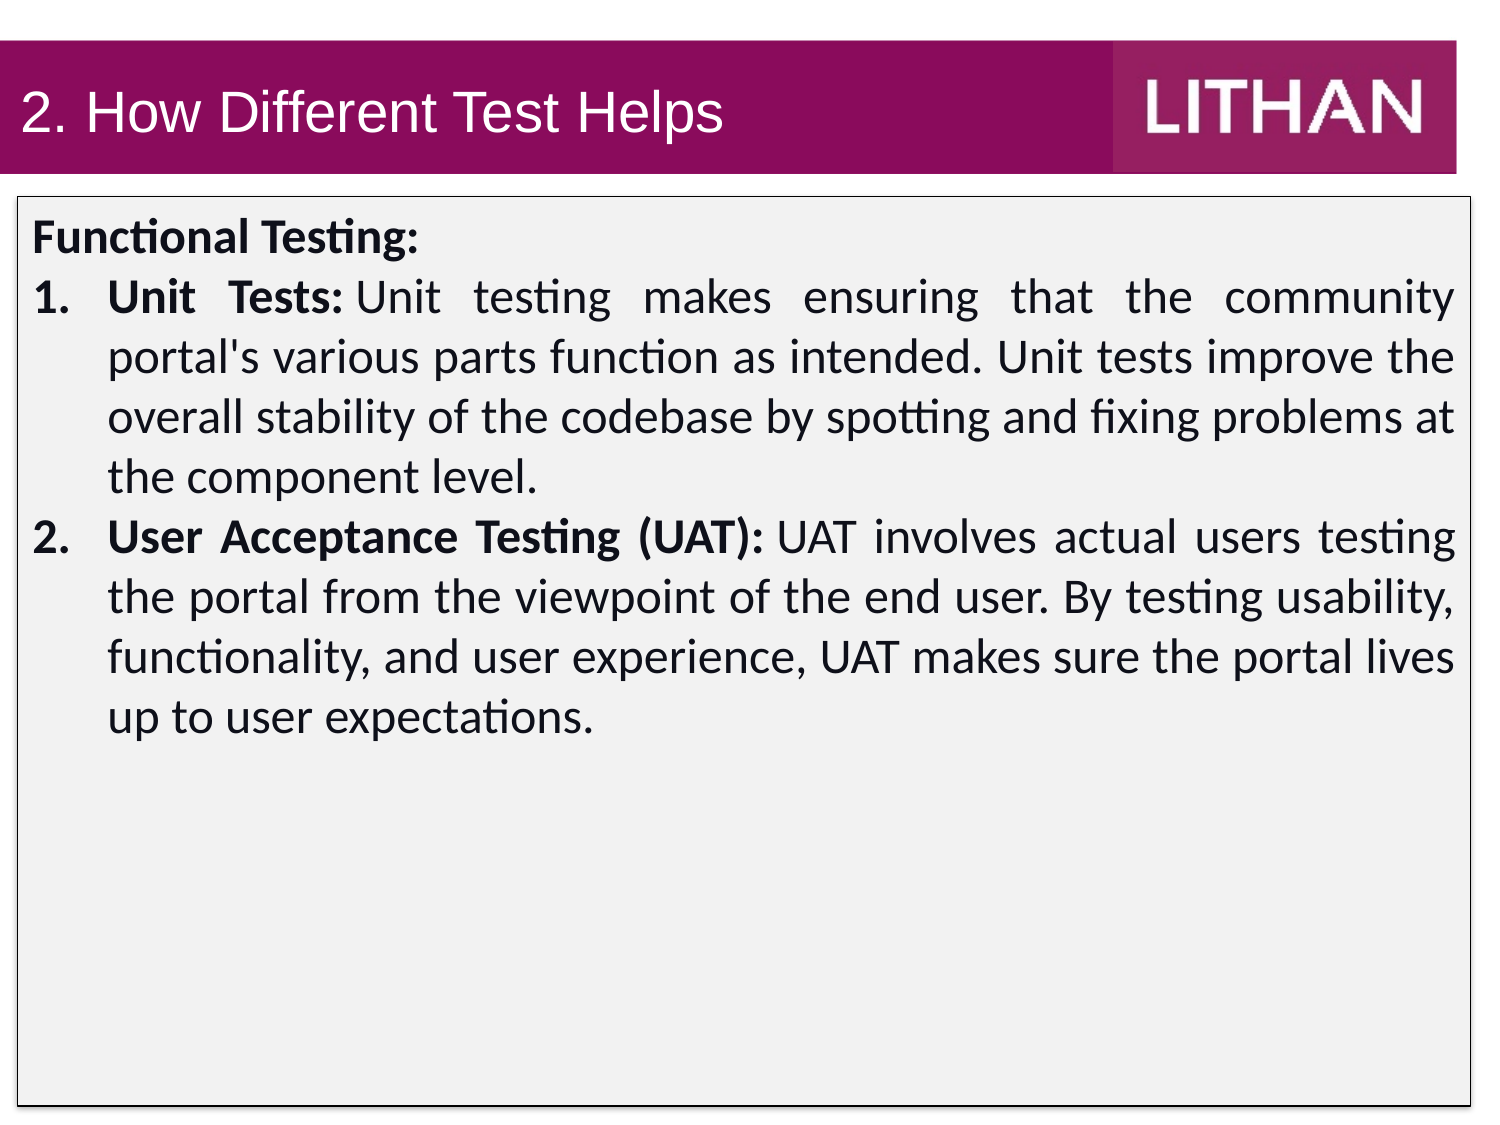

2. How Different Test Helps
Functional Testing:
Unit Tests: Unit testing makes ensuring that the community portal's various parts function as intended. Unit tests improve the overall stability of the codebase by spotting and fixing problems at the component level.
User Acceptance Testing (UAT): UAT involves actual users testing the portal from the viewpoint of the end user. By testing usability, functionality, and user experience, UAT makes sure the portal lives up to user expectations.